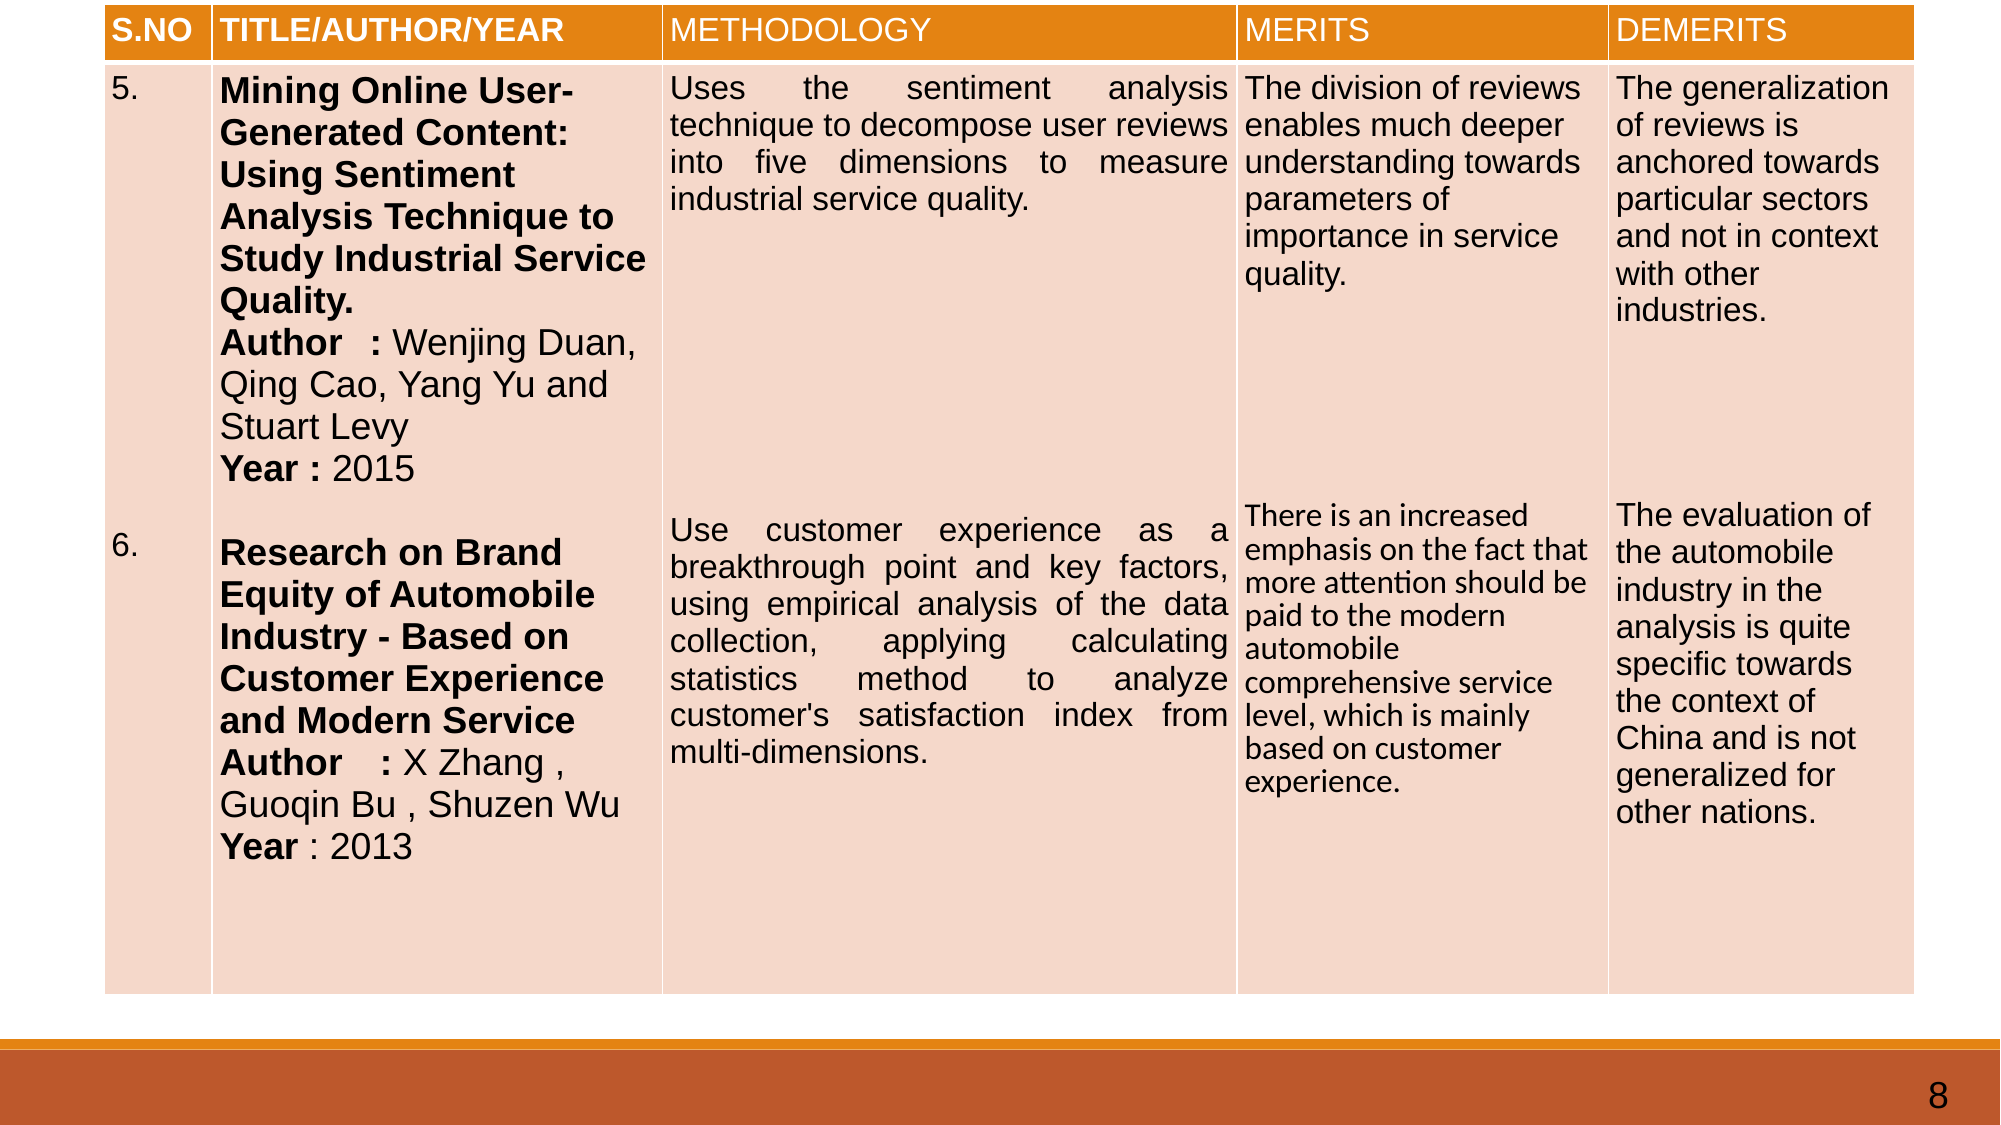

| S.NO | TITLE/AUTHOR/YEAR | METHODOLOGY | MERITS | DEMERITS |
| --- | --- | --- | --- | --- |
| 5. 6. | Mining Online User-Generated Content: Using Sentiment Analysis Technique to Study Industrial Service Quality. Author : Wenjing Duan, Qing Cao, Yang Yu and Stuart Levy Year : 2015 Research on Brand Equity of Automobile Industry - Based on Customer Experience and Modern Service Author : X Zhang , Guoqin Bu , Shuzen Wu Year : 2013 | Uses the sentiment analysis technique to decompose user reviews into five dimensions to measure industrial service quality. Use customer experience as a breakthrough point and key factors, using empirical analysis of the data collection, applying calculating statistics method to analyze customer's satisfaction index from multi-dimensions. | The division of reviews enables much deeper understanding towards parameters of importance in service quality. There is an increased emphasis on the fact that more attention should be paid to the modern automobile comprehensive service level, which is mainly based on customer experience. | The generalization of reviews is anchored towards particular sectors and not in context with other industries. The evaluation of the automobile industry in the analysis is quite specific towards the context of China and is not generalized for other nations. |
8